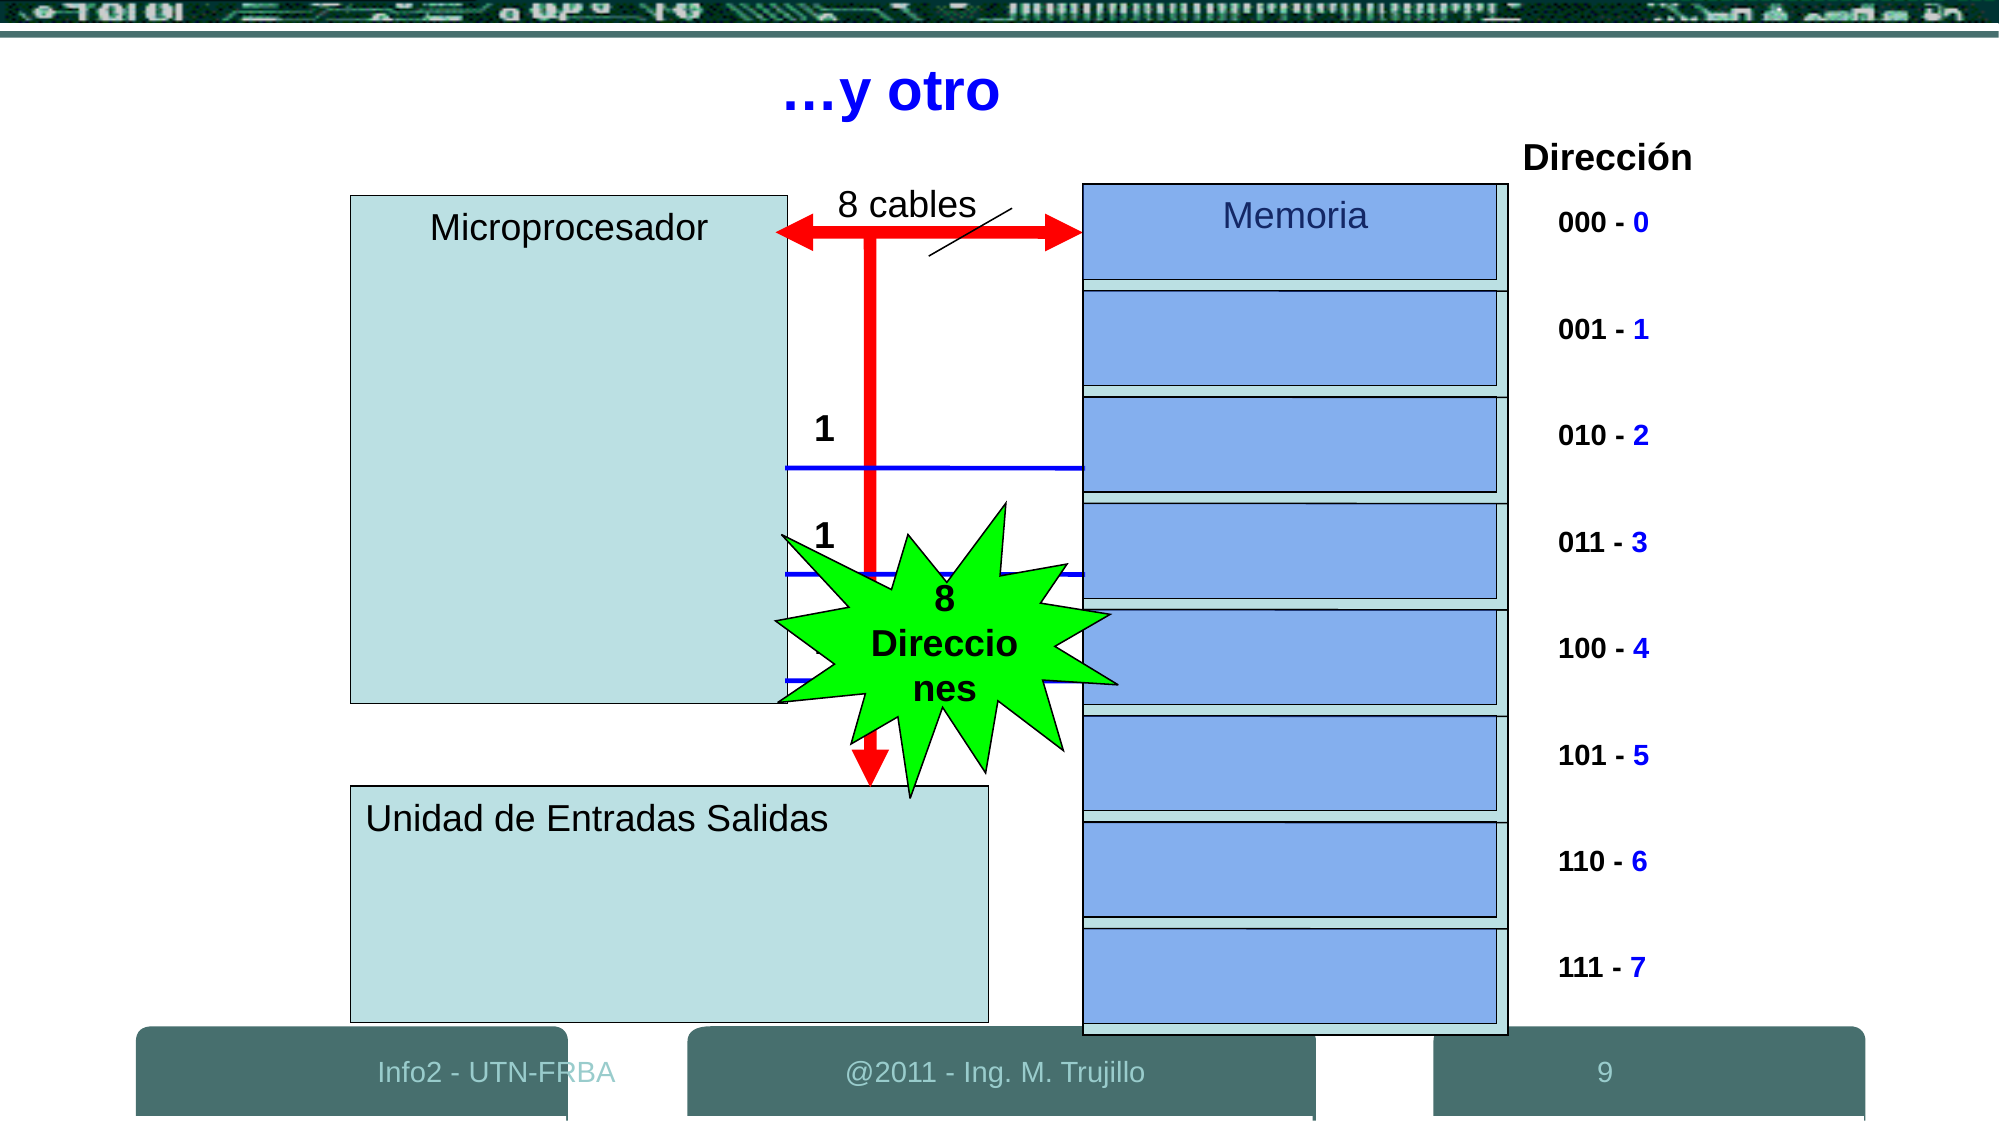

…y otro
Dirección
000 - 0

001 - 1

010 - 2

011 - 3

100 - 4

101 - 5

110 - 6

111 - 7
8 cables
Memoria

0
0
0
Microprocesador

0
0
1
1
0
1

1
0
0

1
1
0

1
1
1

0
1
0

0
1
1

8
Direcciones
Unidad de Entradas Salidas
Info2 - UTN-FRBA
@2011 - Ing. M. Trujillo
9